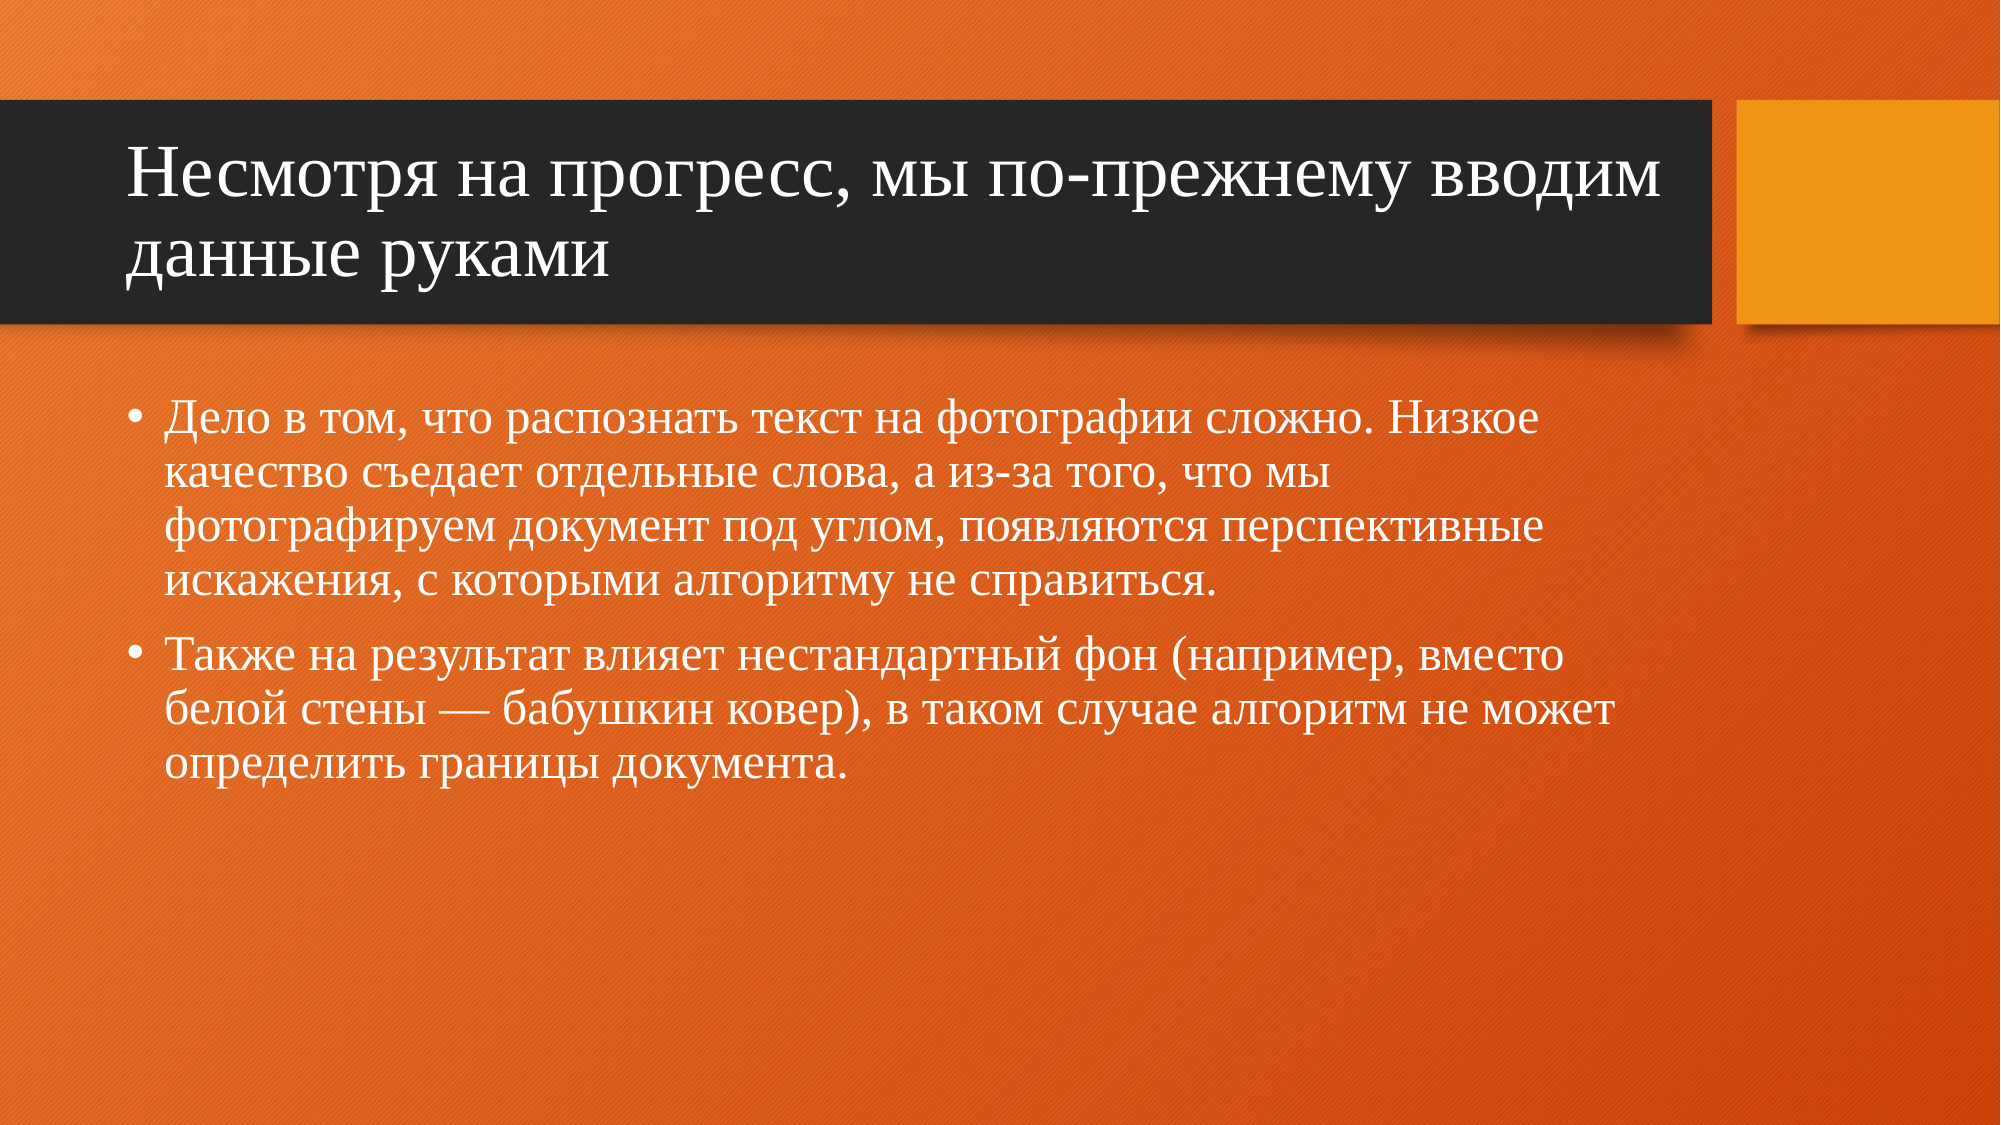

# Несмотря на прогресс, мы по-прежнему вводим данные руками
Дело в том, что распознать текст на фотографии сложно. Низкое качество съедает отдельные слова, а из-за того, что мы фотографируем документ под углом, появляются перспективные искажения, с которыми алгоритму не справиться.
Также на результат влияет нестандартный фон (например, вместо белой стены — бабушкин ковер), в таком случае алгоритм не может определить границы документа.